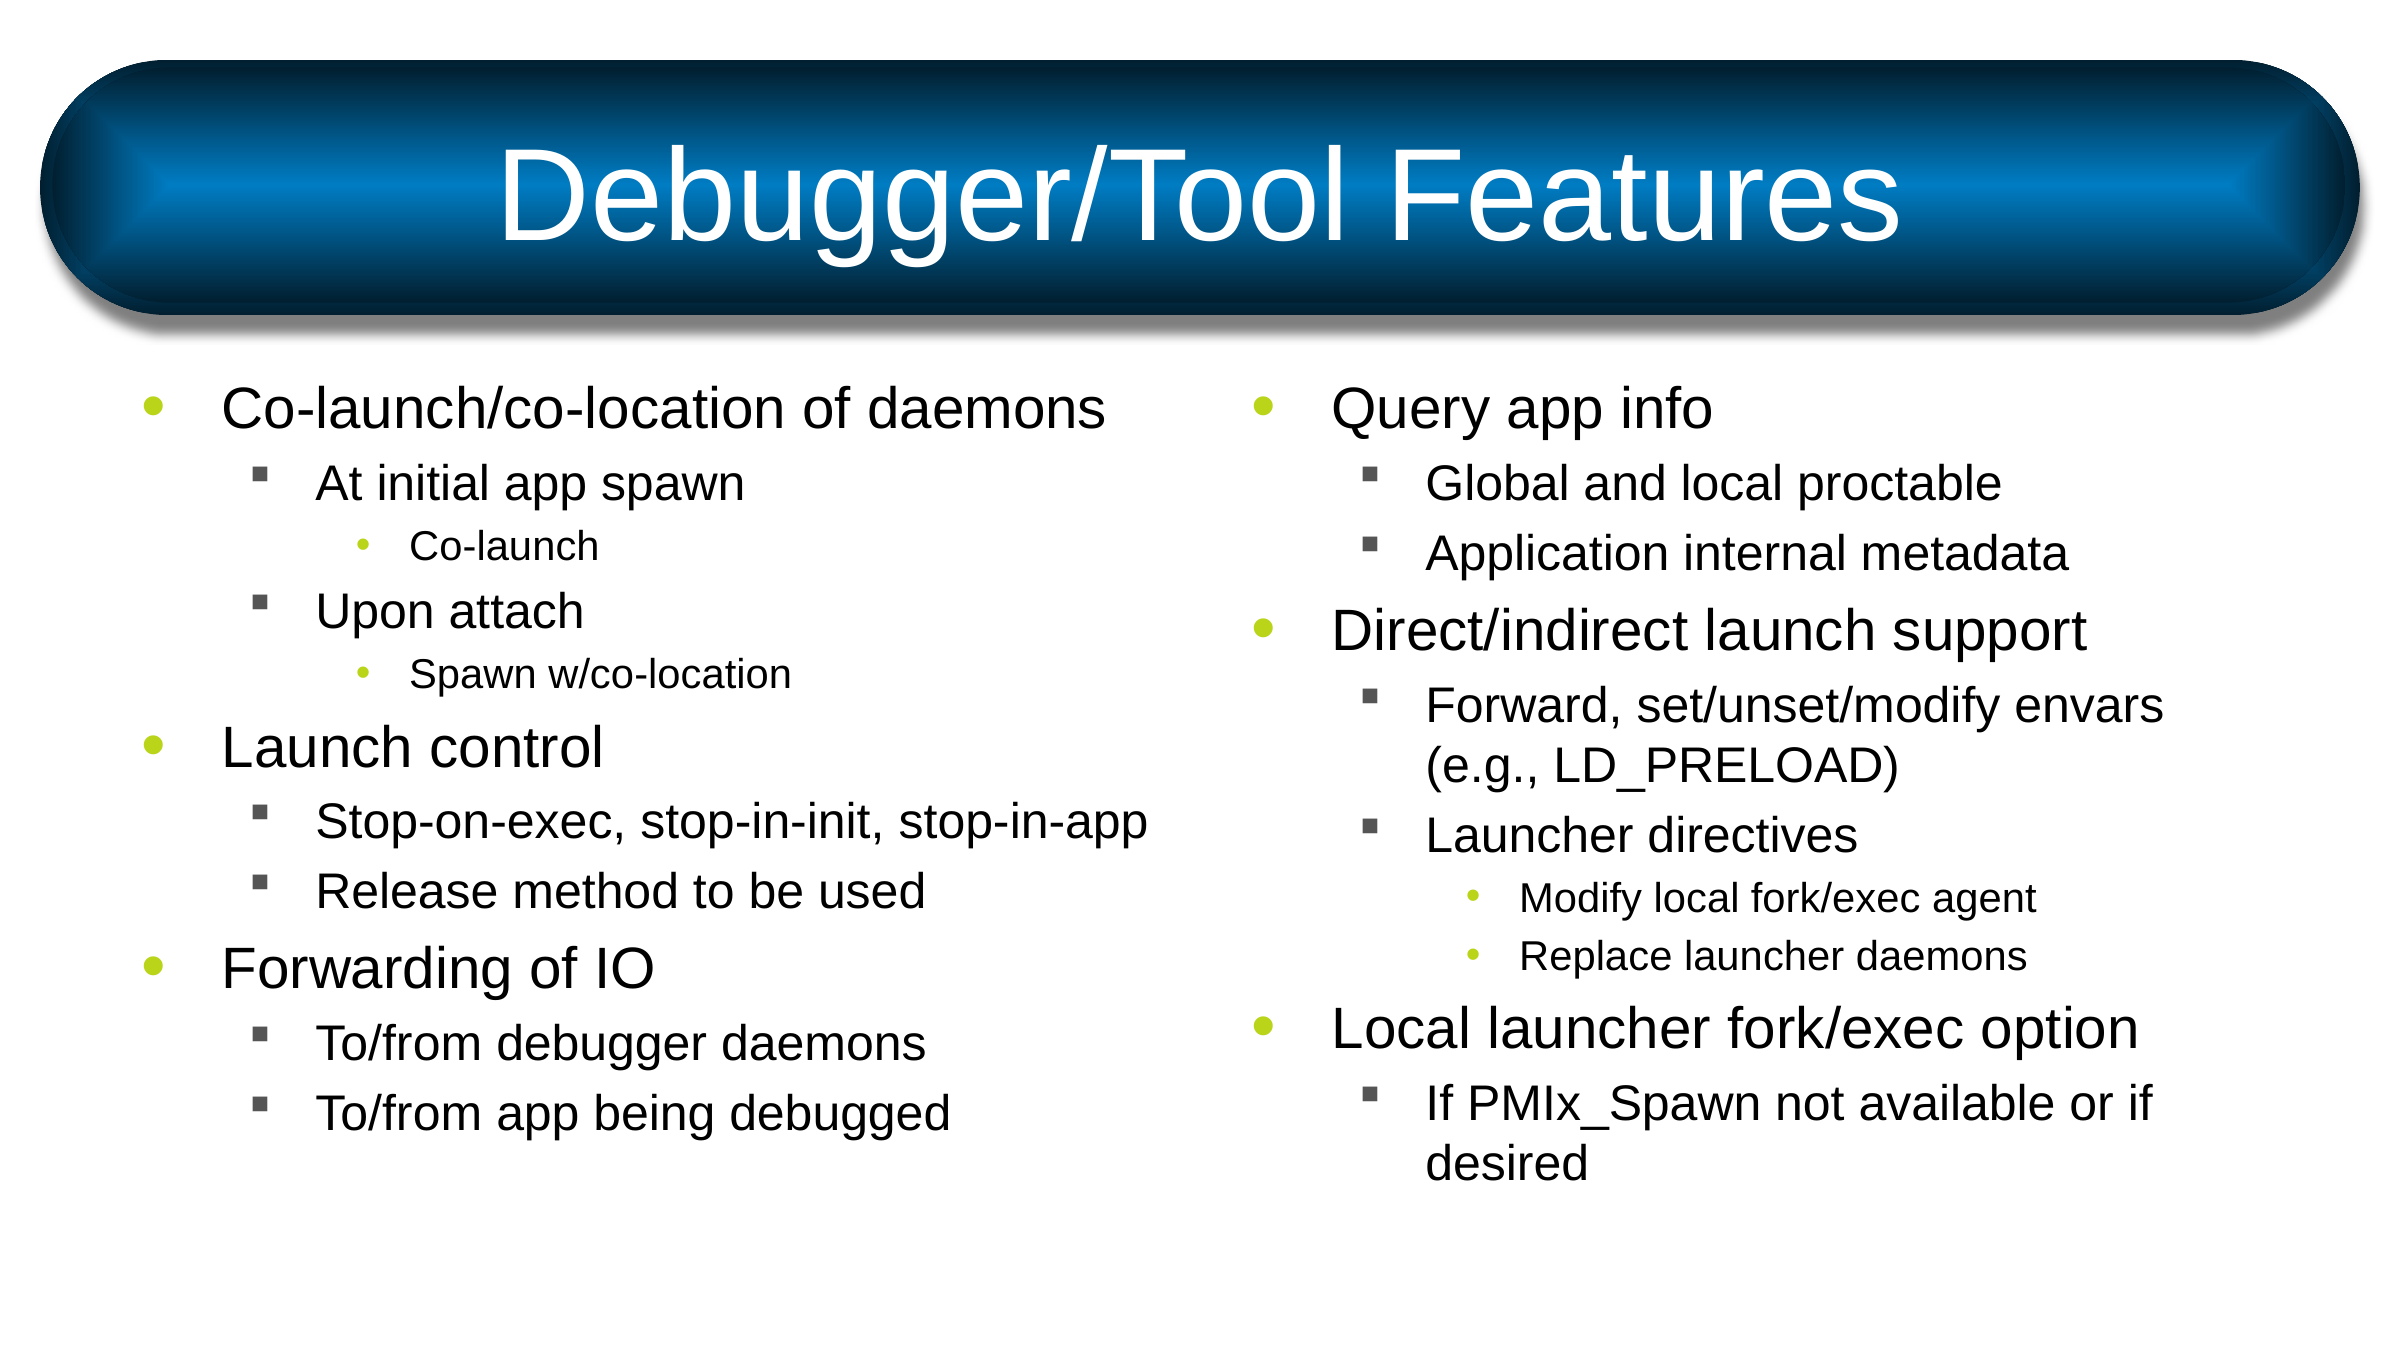

# Debugger/Tool Features
Co-launch/co-location of daemons
At initial app spawn
Co-launch
Upon attach
Spawn w/co-location
Launch control
Stop-on-exec, stop-in-init, stop-in-app
Release method to be used
Forwarding of IO
To/from debugger daemons
To/from app being debugged
Query app info
Global and local proctable
Application internal metadata
Direct/indirect launch support
Forward, set/unset/modify envars (e.g., LD_PRELOAD)
Launcher directives
Modify local fork/exec agent
Replace launcher daemons
Local launcher fork/exec option
If PMIx_Spawn not available or if desired